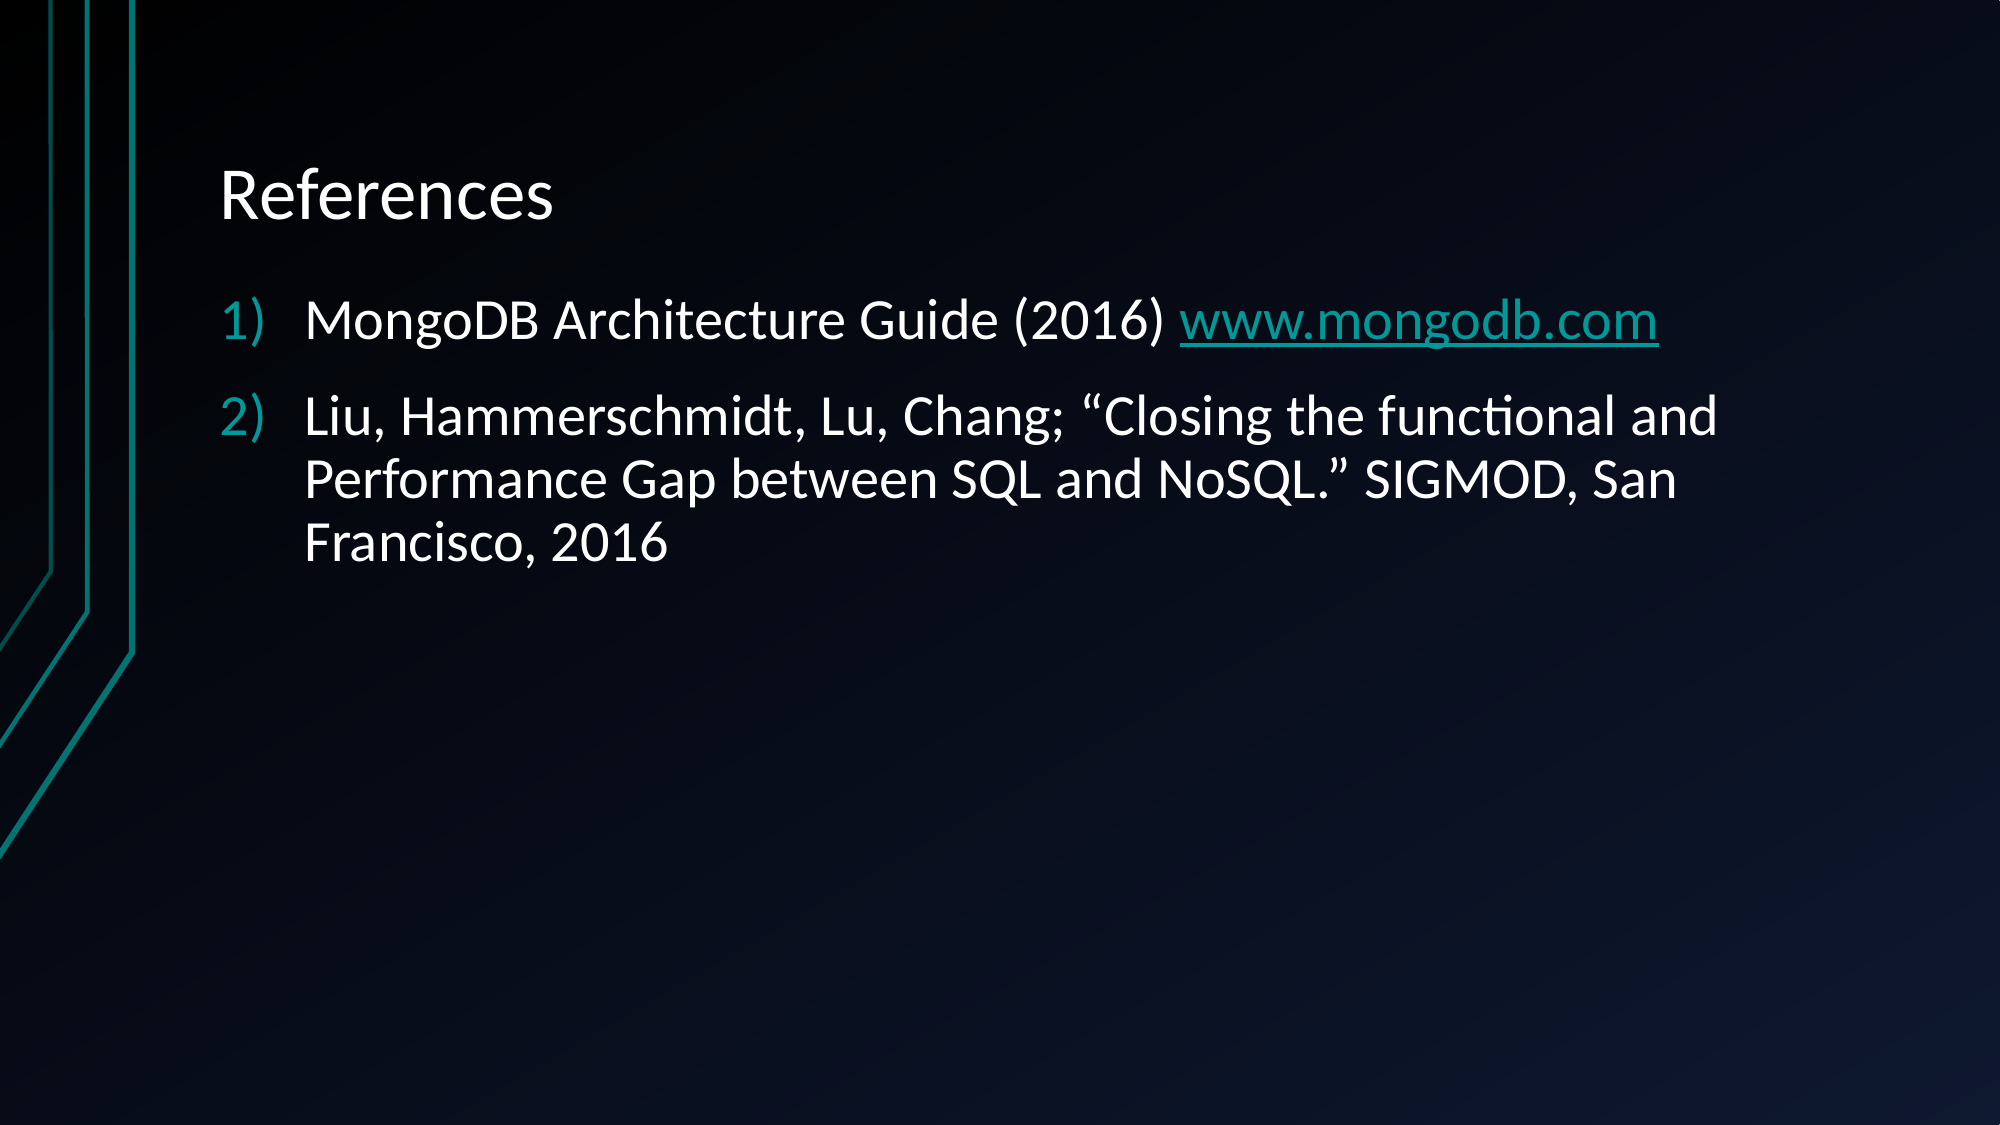

# References
MongoDB Architecture Guide (2016) www.mongodb.com
Liu, Hammerschmidt, Lu, Chang; “Closing the functional and Performance Gap between SQL and NoSQL.” SIGMOD, San Francisco, 2016